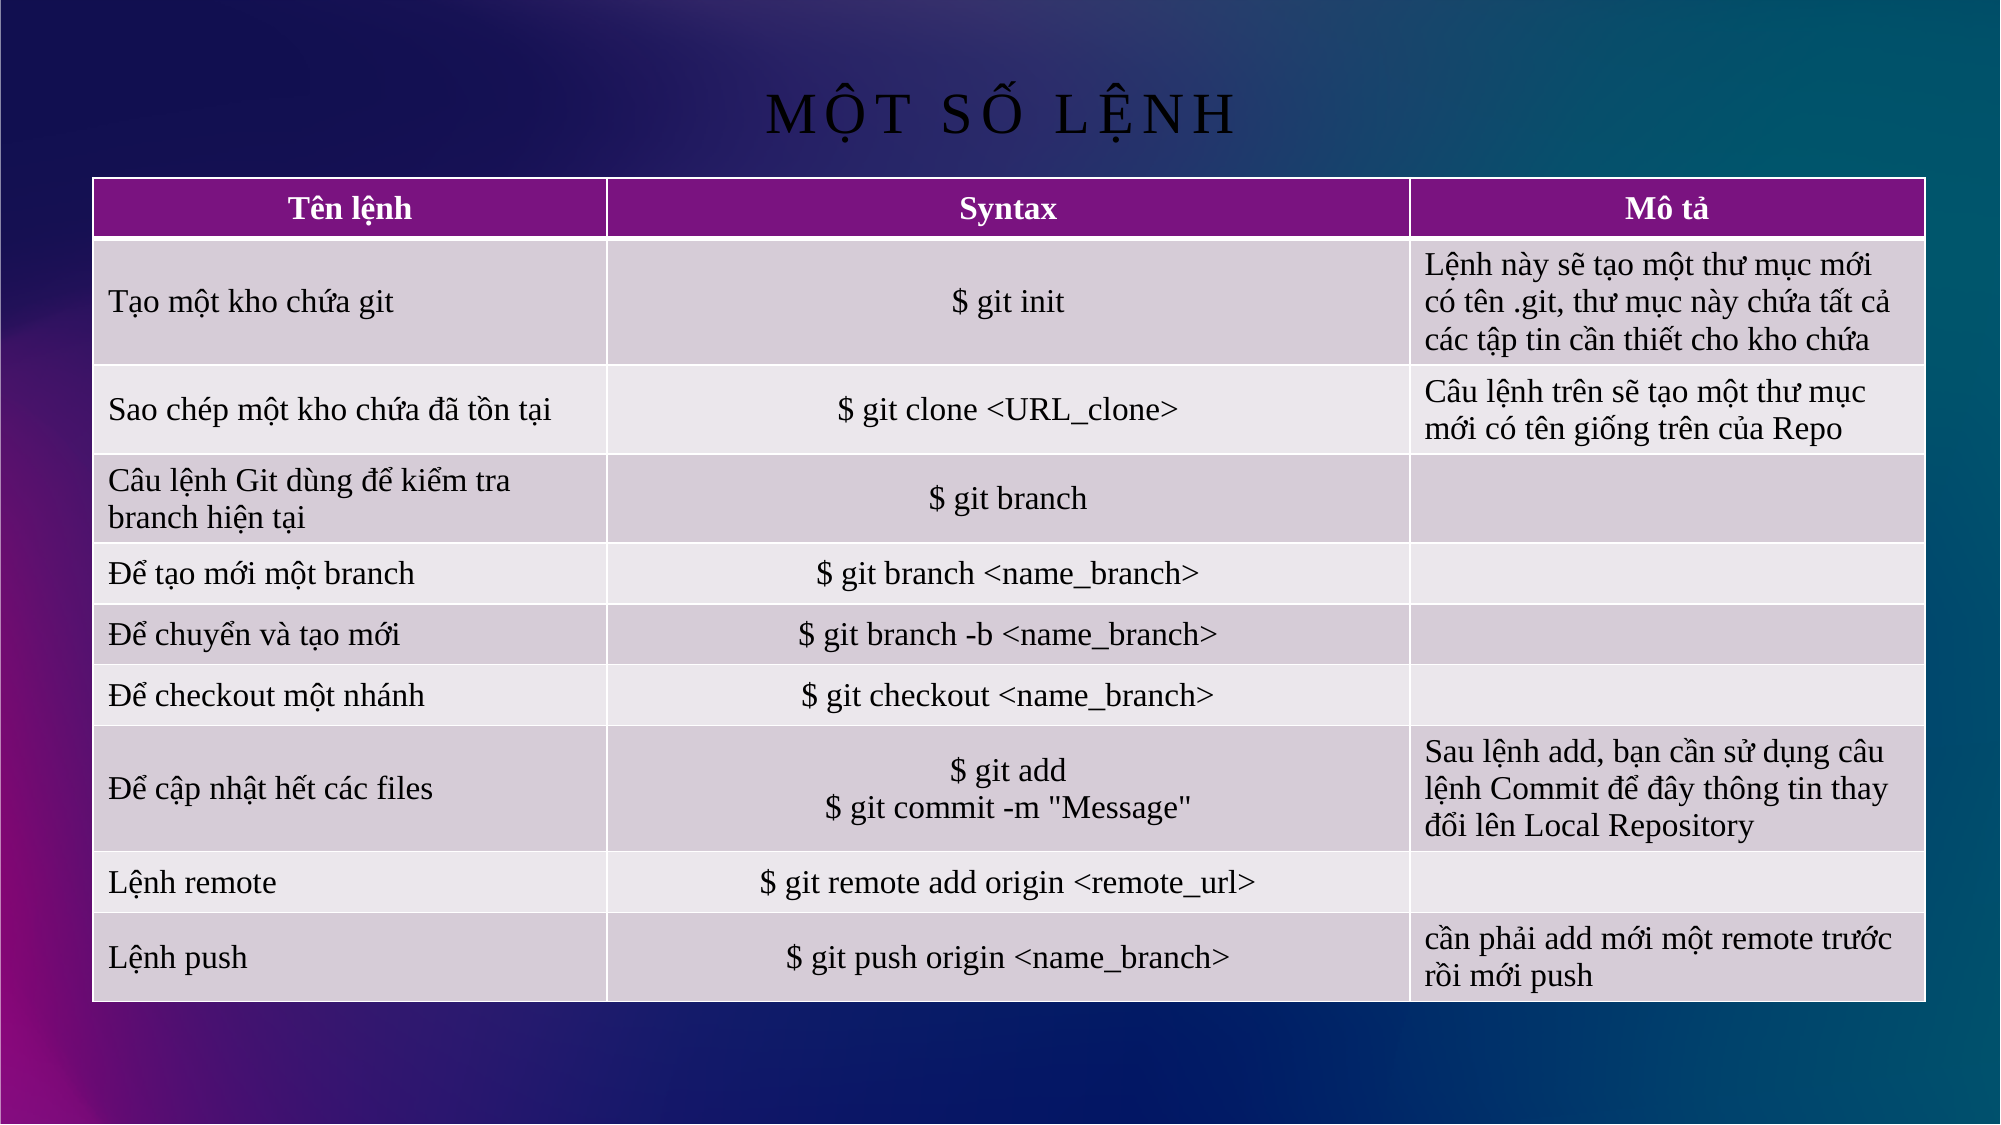

# Một số lệnh
| Tên lệnh | Syntax | Mô tả |
| --- | --- | --- |
| Tạo một kho chứa git | $ git init | Lệnh này sẽ tạo một thư mục mới có tên .git, thư mục này chứa tất cả các tập tin cần thiết cho kho chứa |
| Sao chép một kho chứa đã tồn tại | $ git clone <URL\_clone> | Câu lệnh trên sẽ tạo một thư mục mới có tên giống trên của Repo |
| Câu lệnh Git dùng để kiểm tra branch hiện tại | $ git branch |  |
| Để tạo mới một branch | $ git branch <name\_branch> |  |
| Để chuyển và tạo mới | $ git branch -b <name\_branch> |  |
| Để checkout một nhánh | $ git checkout <name\_branch> |  |
| Để cập nhật hết các files | $ git add $ git commit -m "Message" | Sau lệnh add, bạn cần sử dụng câu lệnh Commit để đây thông tin thay đổi lên Local Repository |
| Lệnh remote | $ git remote add origin <remote\_url> |  |
| Lệnh push | $ git push origin <name\_branch> | cần phải add mới một remote trước rồi mới push |